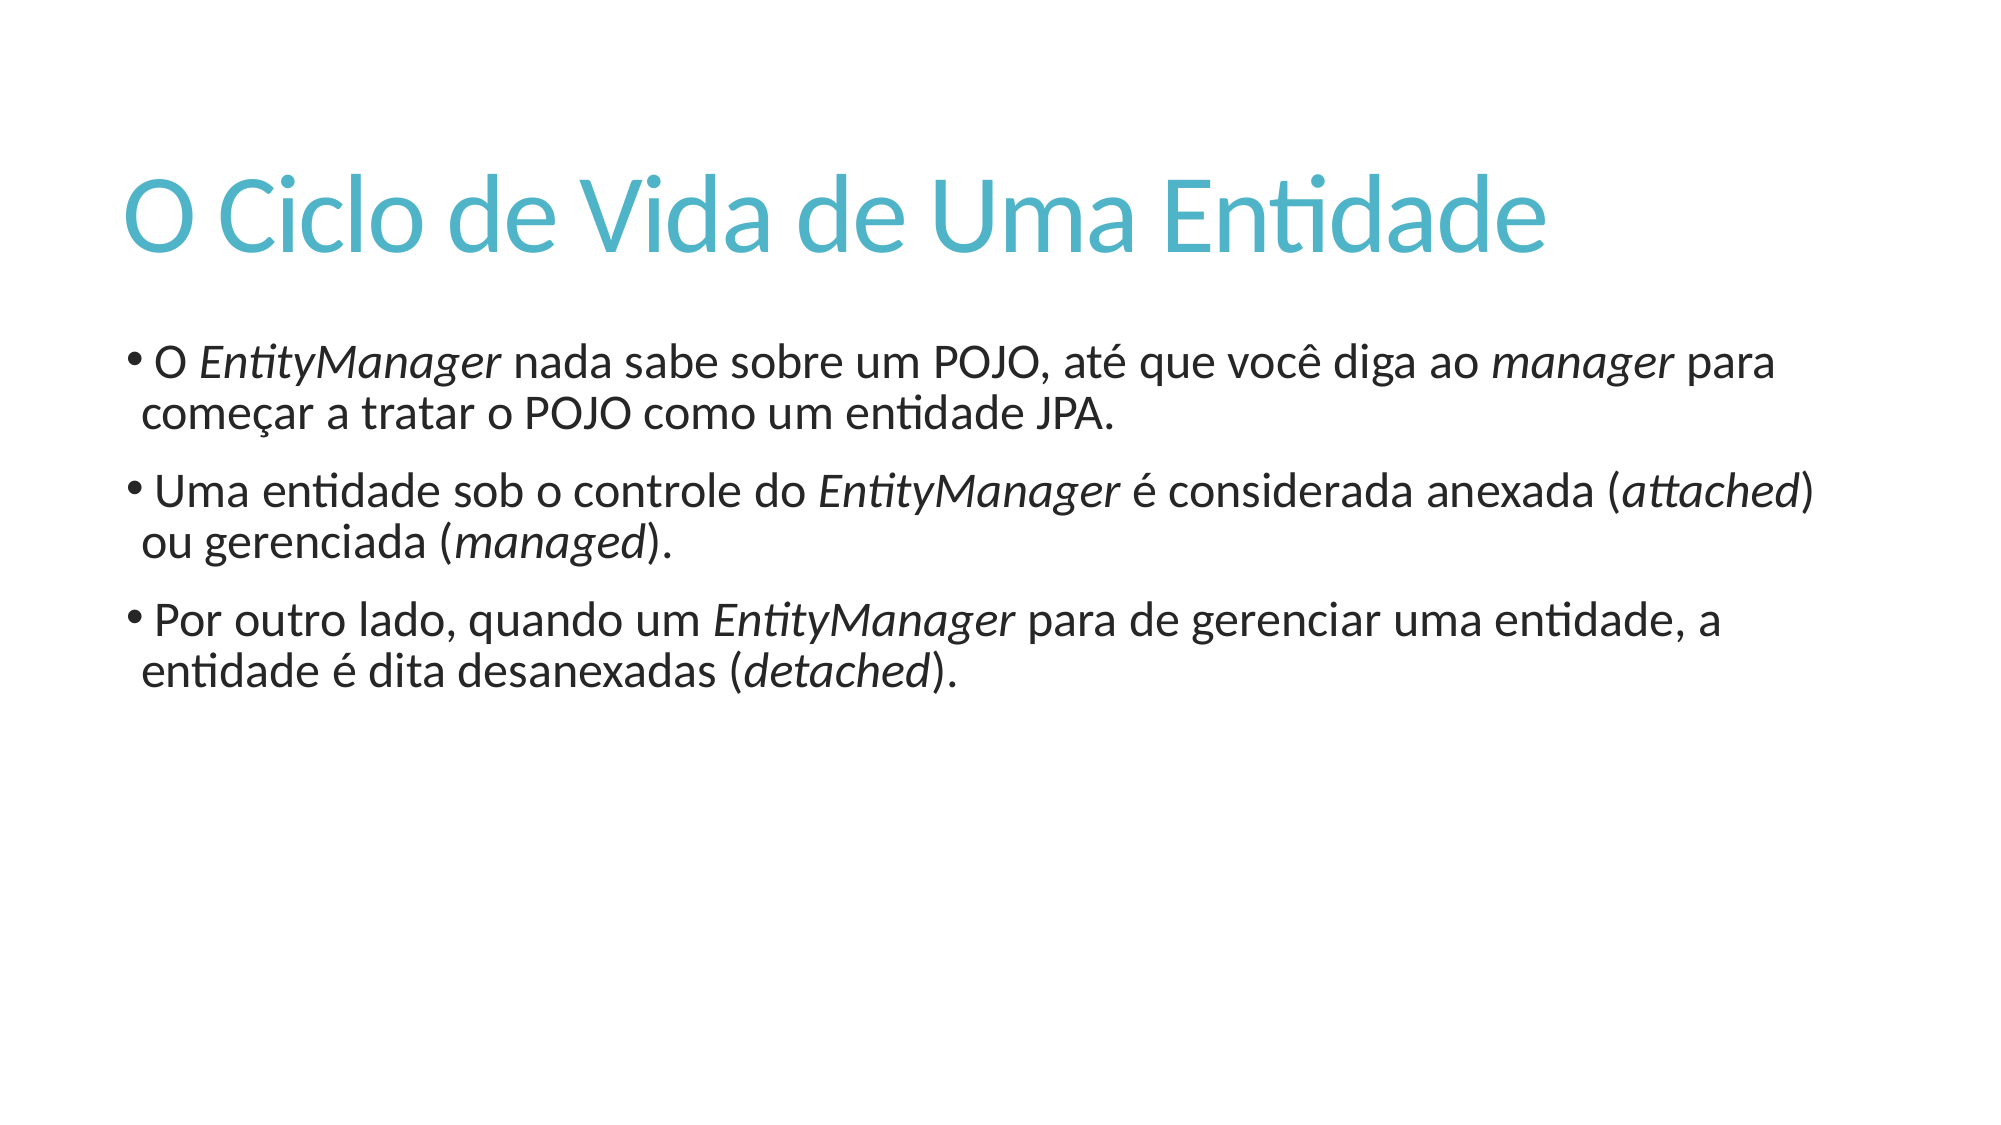

# O Ciclo de Vida de Uma Entidade
 O EntityManager nada sabe sobre um POJO, até que você diga ao manager para começar a tratar o POJO como um entidade JPA.
 Uma entidade sob o controle do EntityManager é considerada anexada (attached) ou gerenciada (managed).
 Por outro lado, quando um EntityManager para de gerenciar uma entidade, a entidade é dita desanexadas (detached).